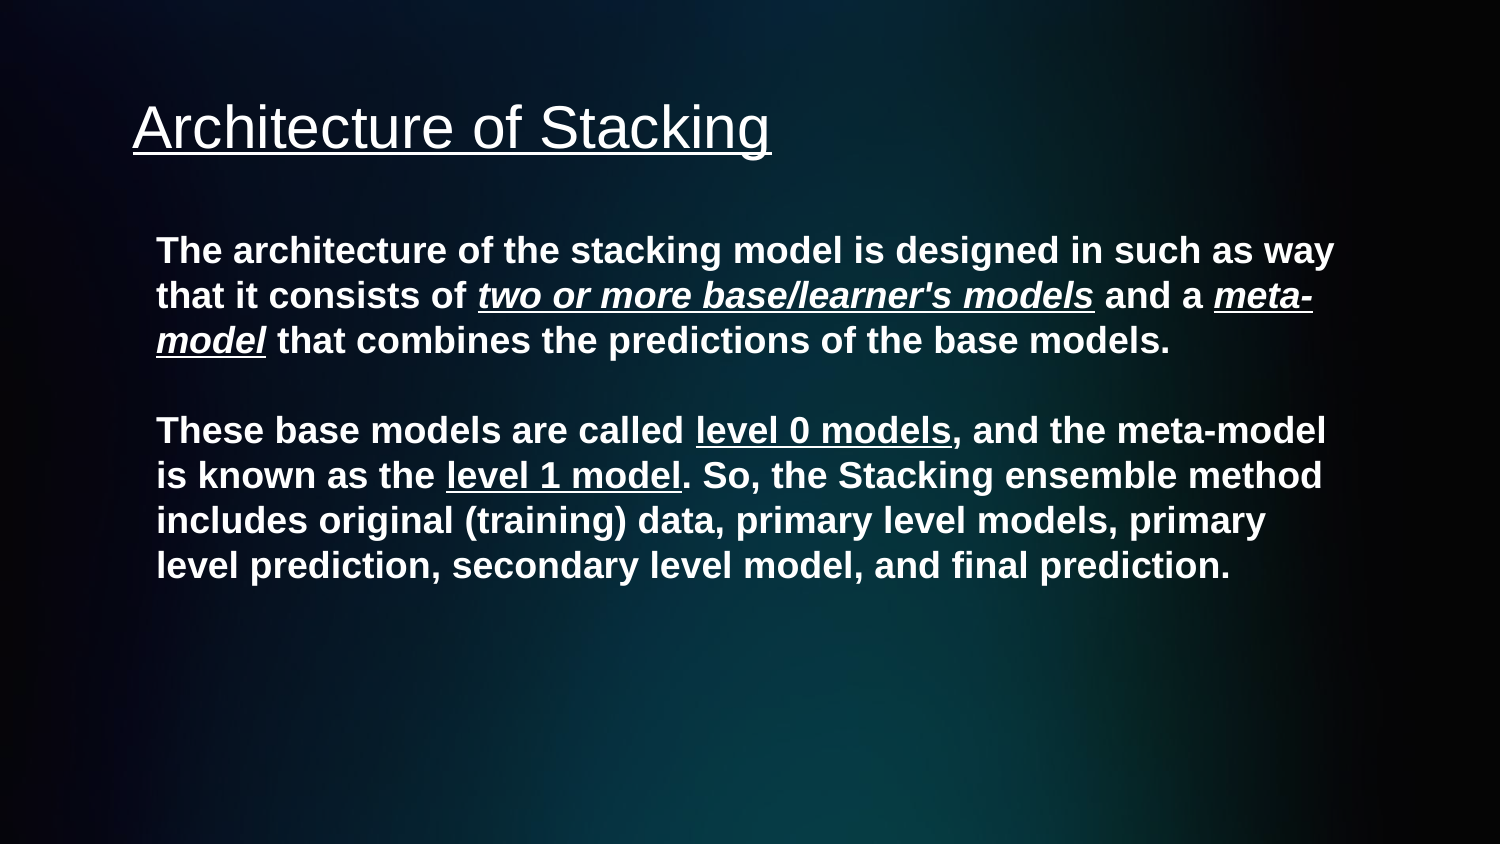

# Architecture of Stacking
The architecture of the stacking model is designed in such as way that it consists of two or more base/learner's models and a meta-model that combines the predictions of the base models.

These base models are called level 0 models, and the meta-model is known as the level 1 model. So, the Stacking ensemble method includes original (training) data, primary level models, primary level prediction, secondary level model, and final prediction.